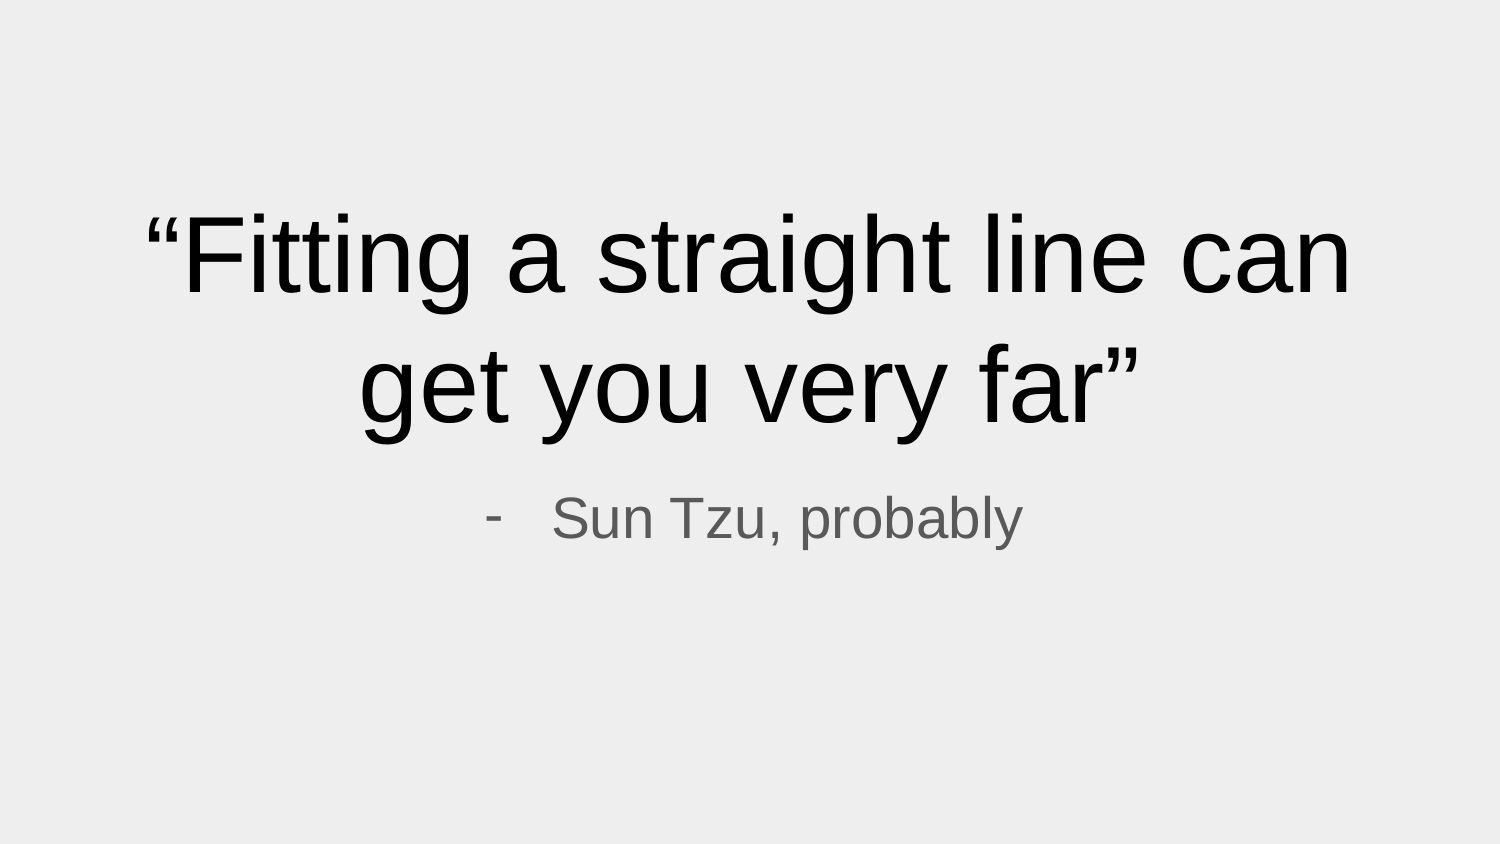

# “Fitting a straight line can get you very far”
Sun Tzu, probably